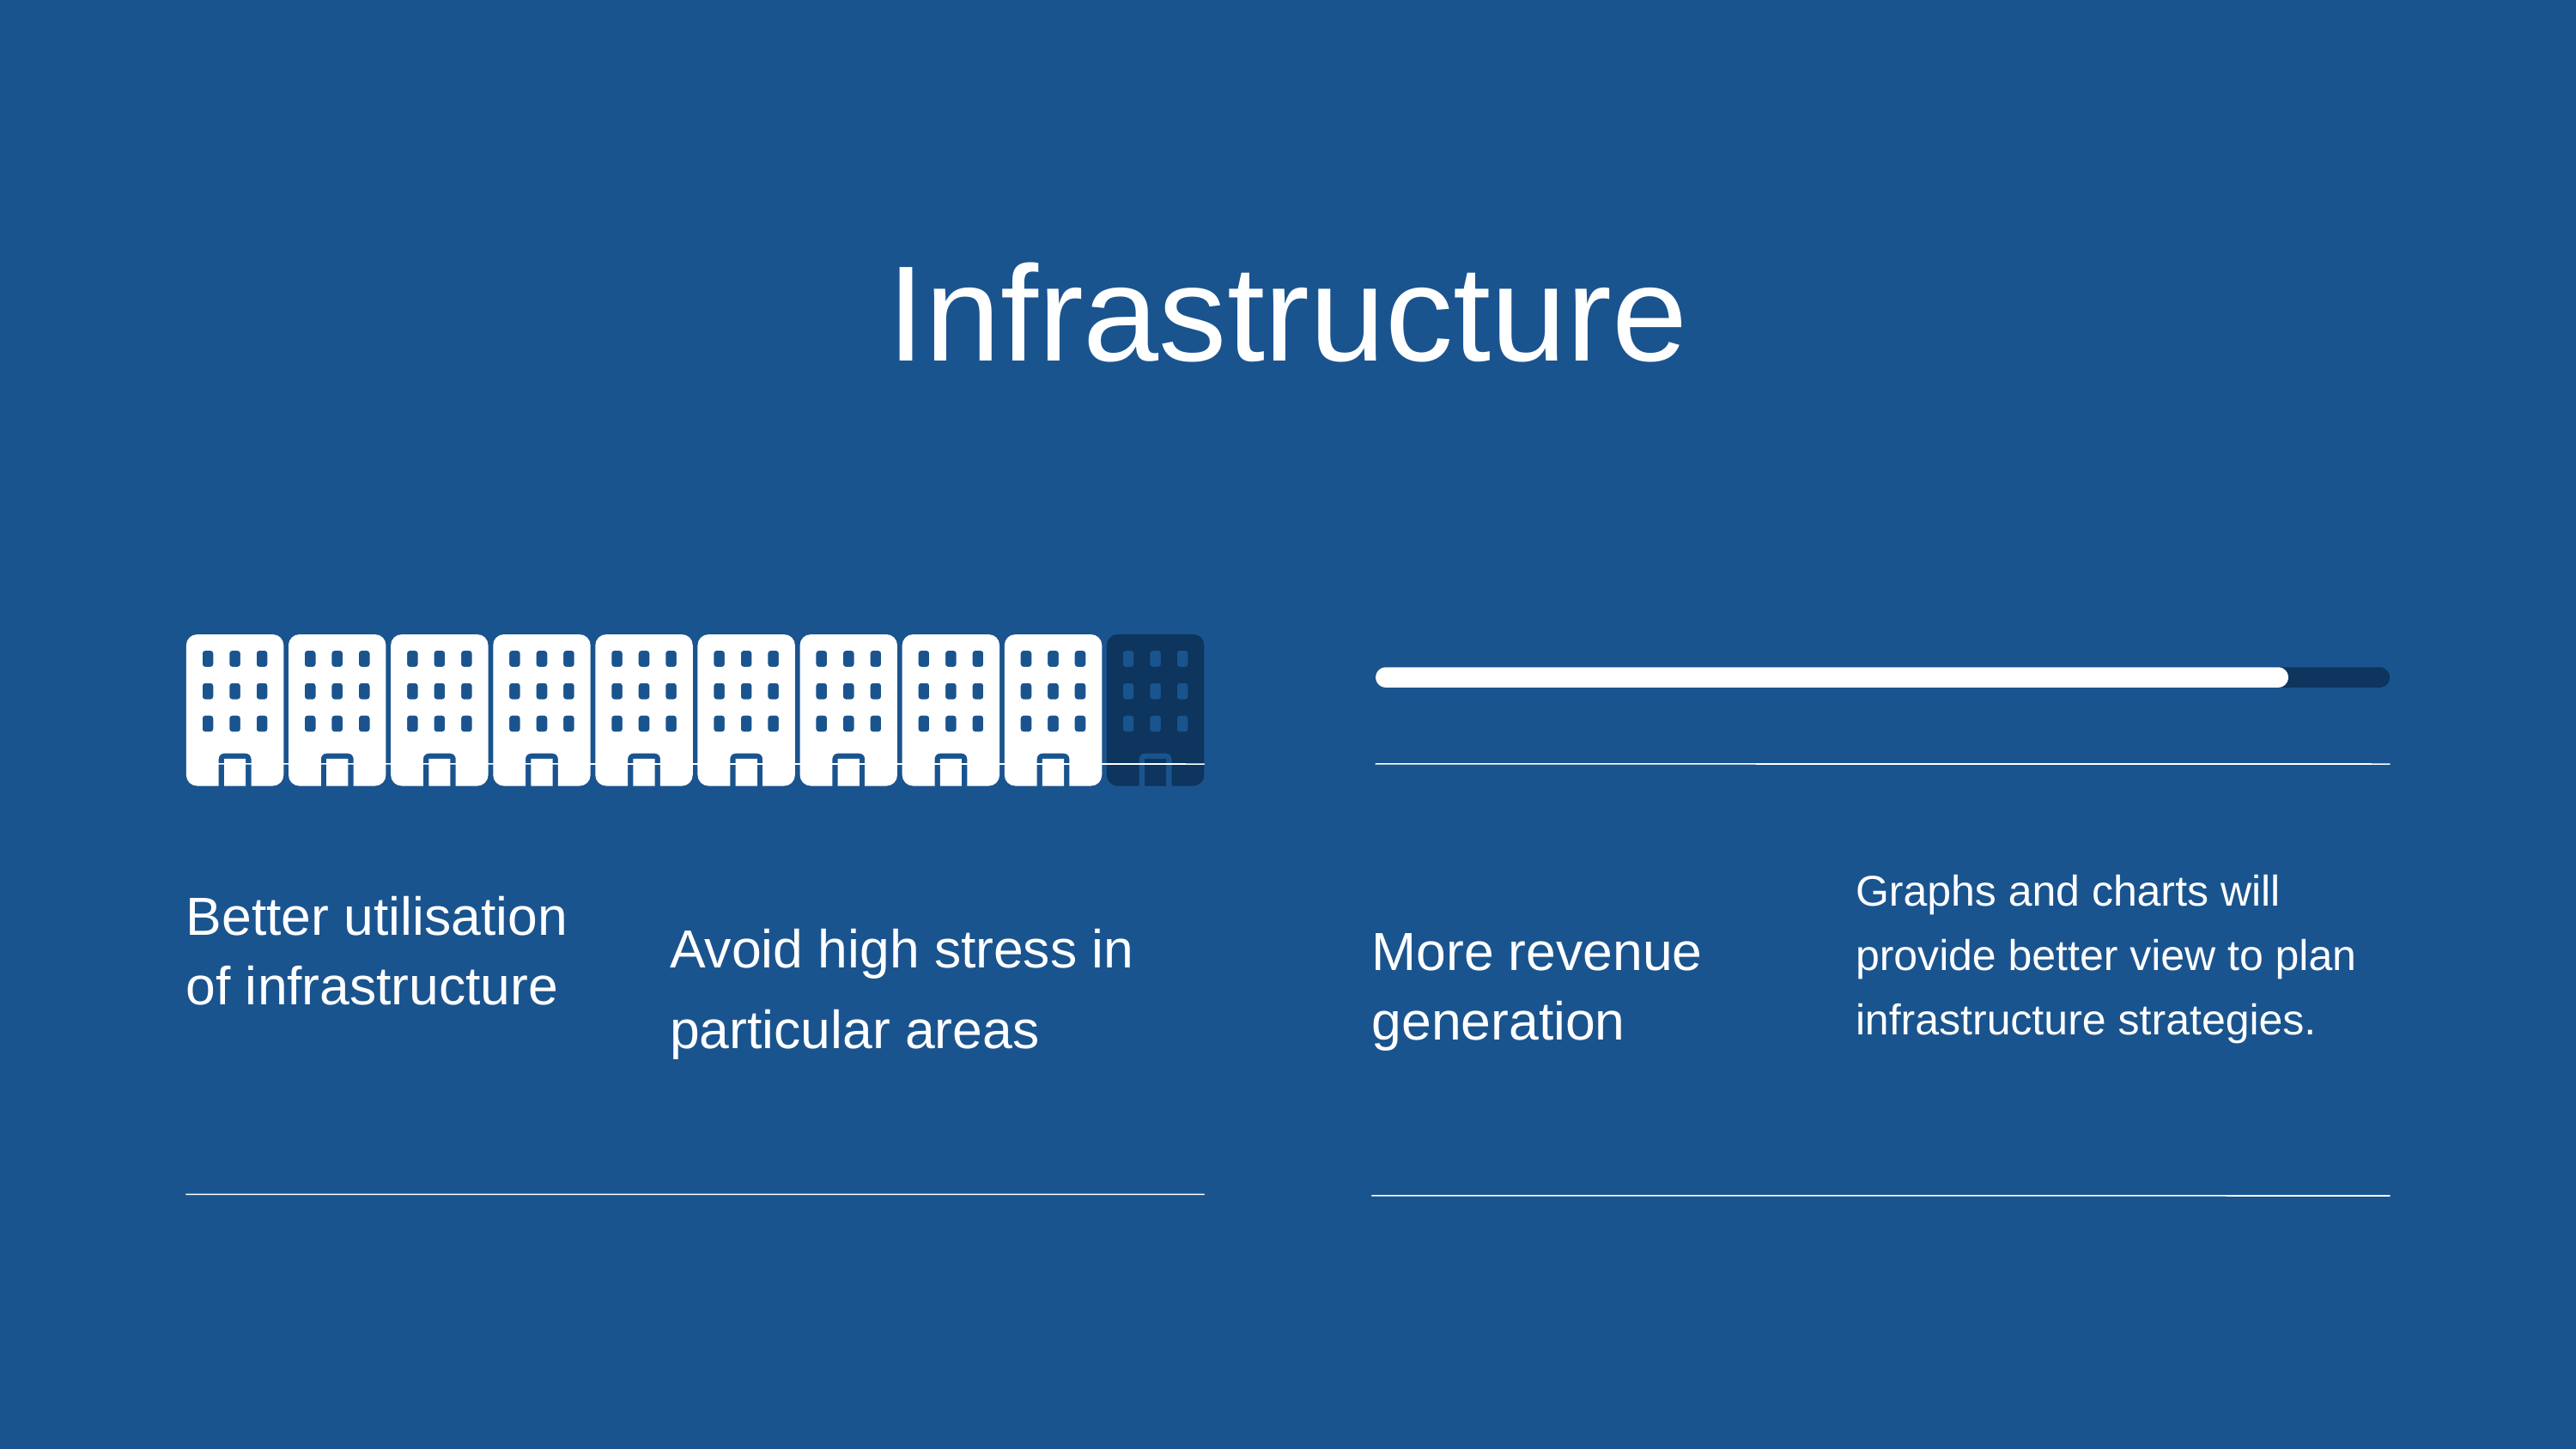

Infrastructure

Graphs and charts will provide better view to plan infrastructure strategies.
Better utilisation of infrastructure
Avoid high stress in particular areas
More revenue generation